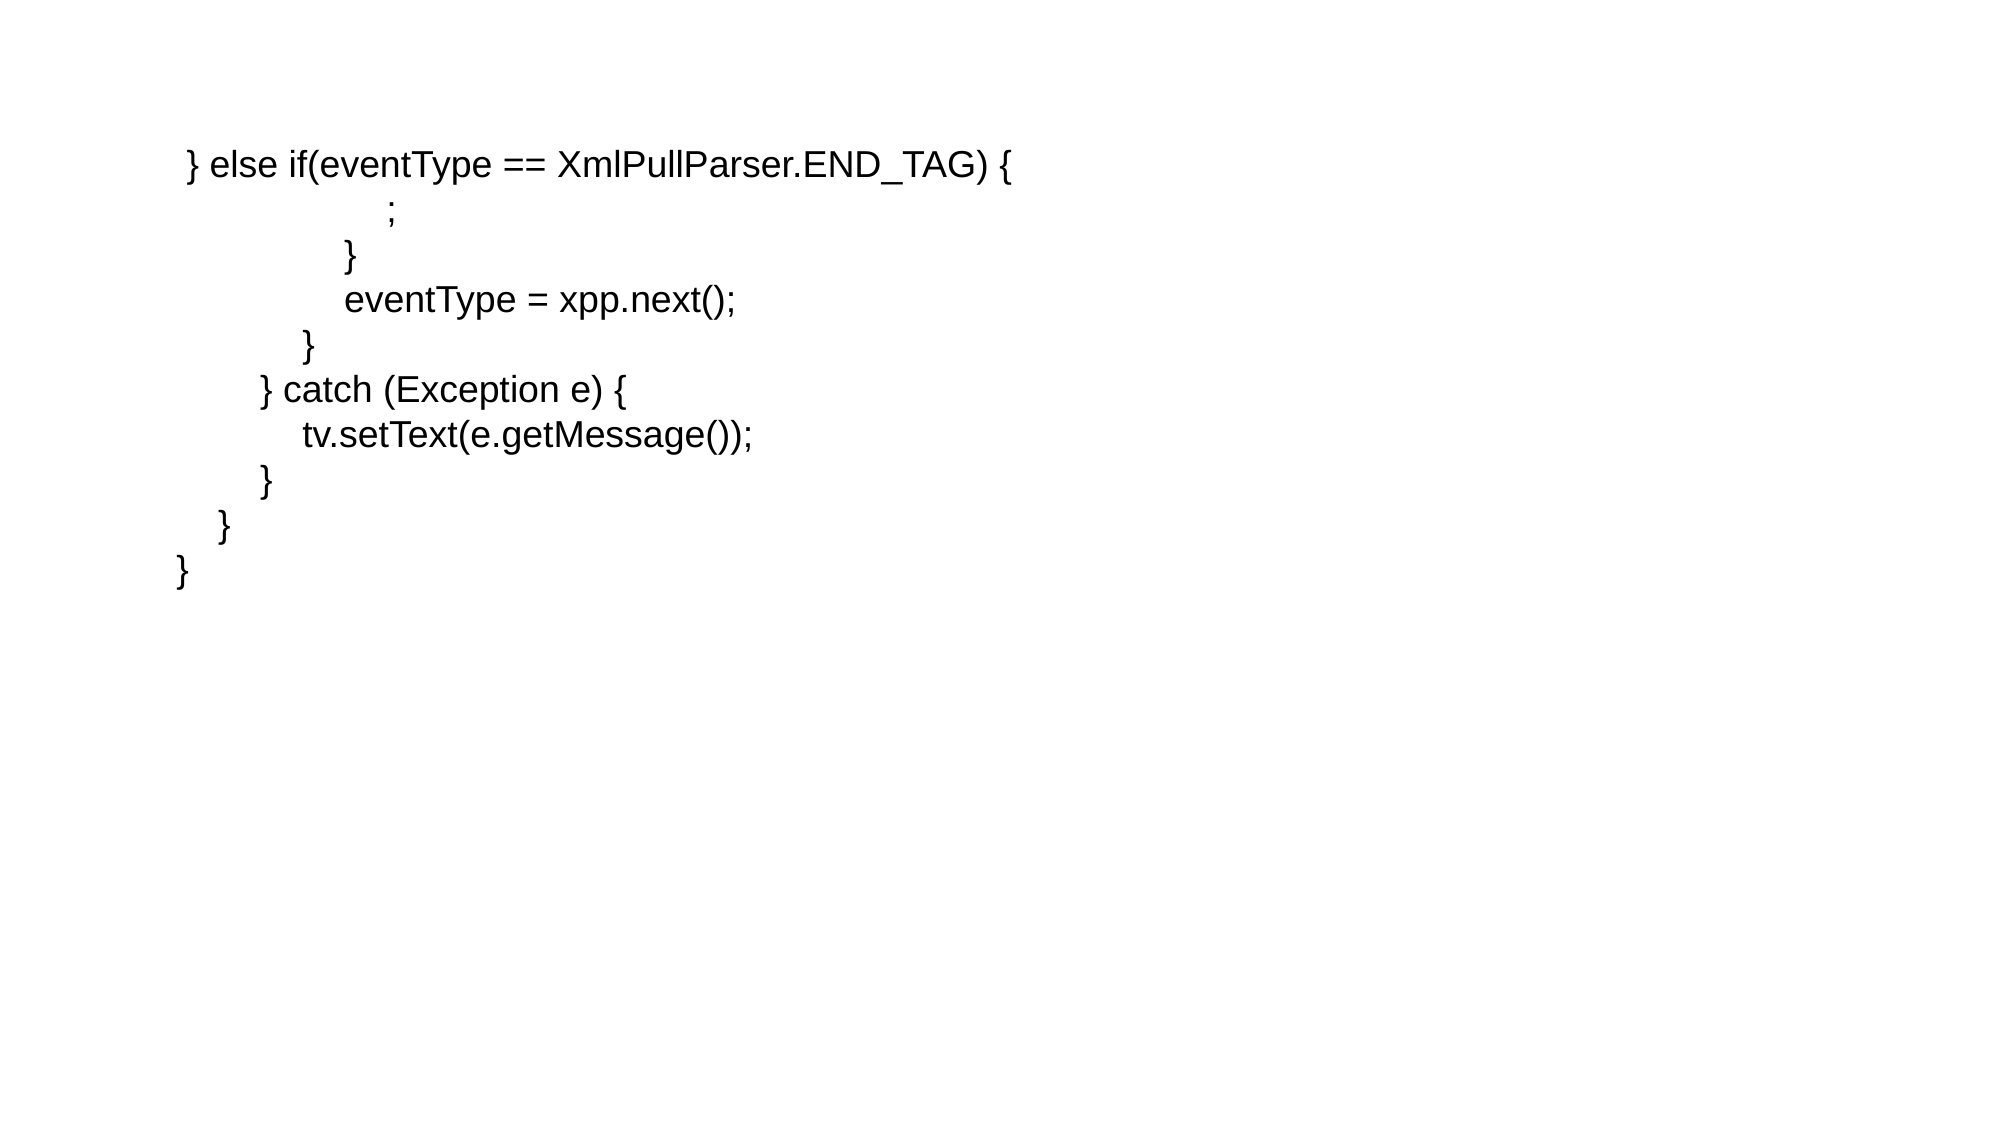

} else if(eventType == XmlPullParser.END_TAG) {
                    ;
                }
                eventType = xpp.next();
            }
        } catch (Exception e) {
            tv.setText(e.getMessage());
        }
    }
}